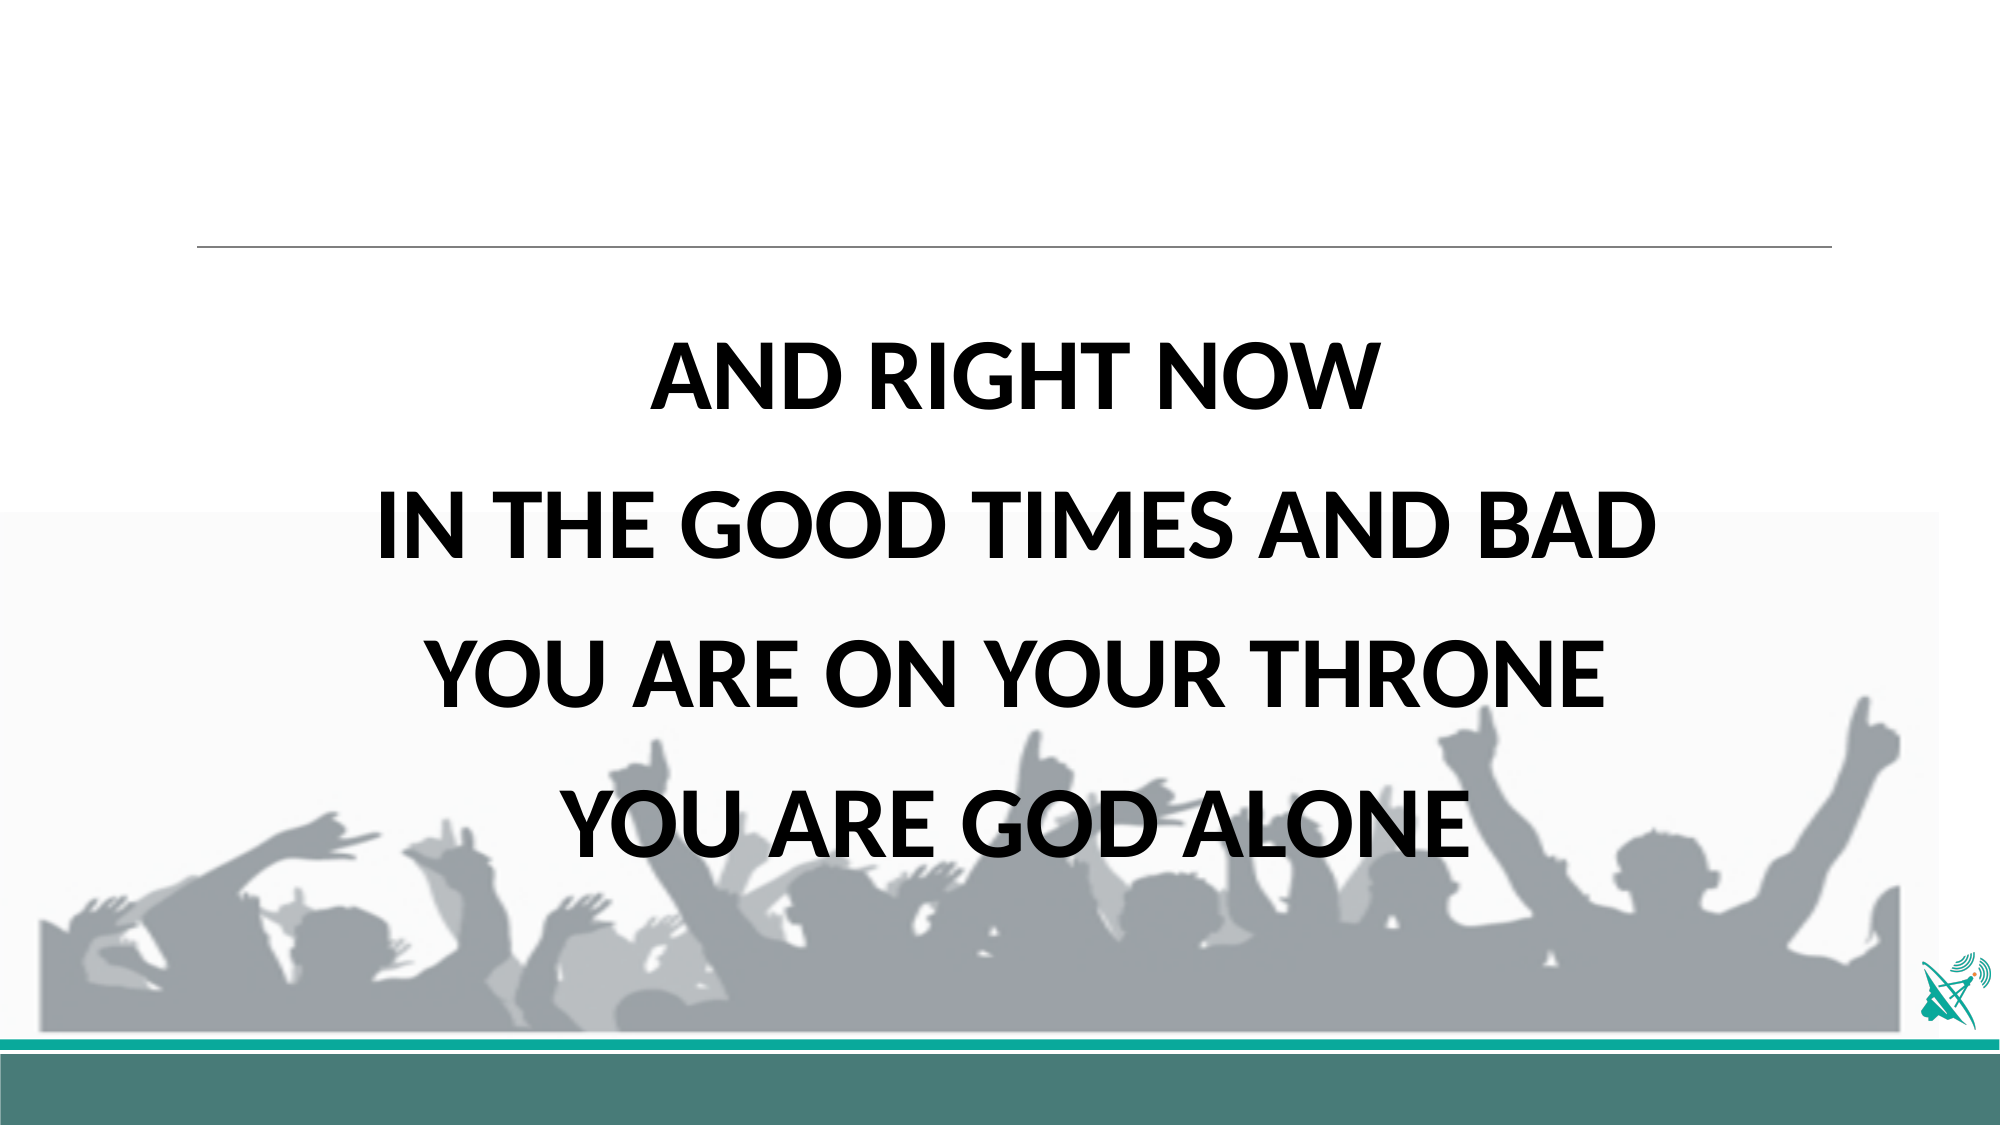

AND RIGHT NOW
IN THE GOOD TIMES AND BAD
YOU ARE ON YOUR THRONE
YOU ARE GOD ALONE